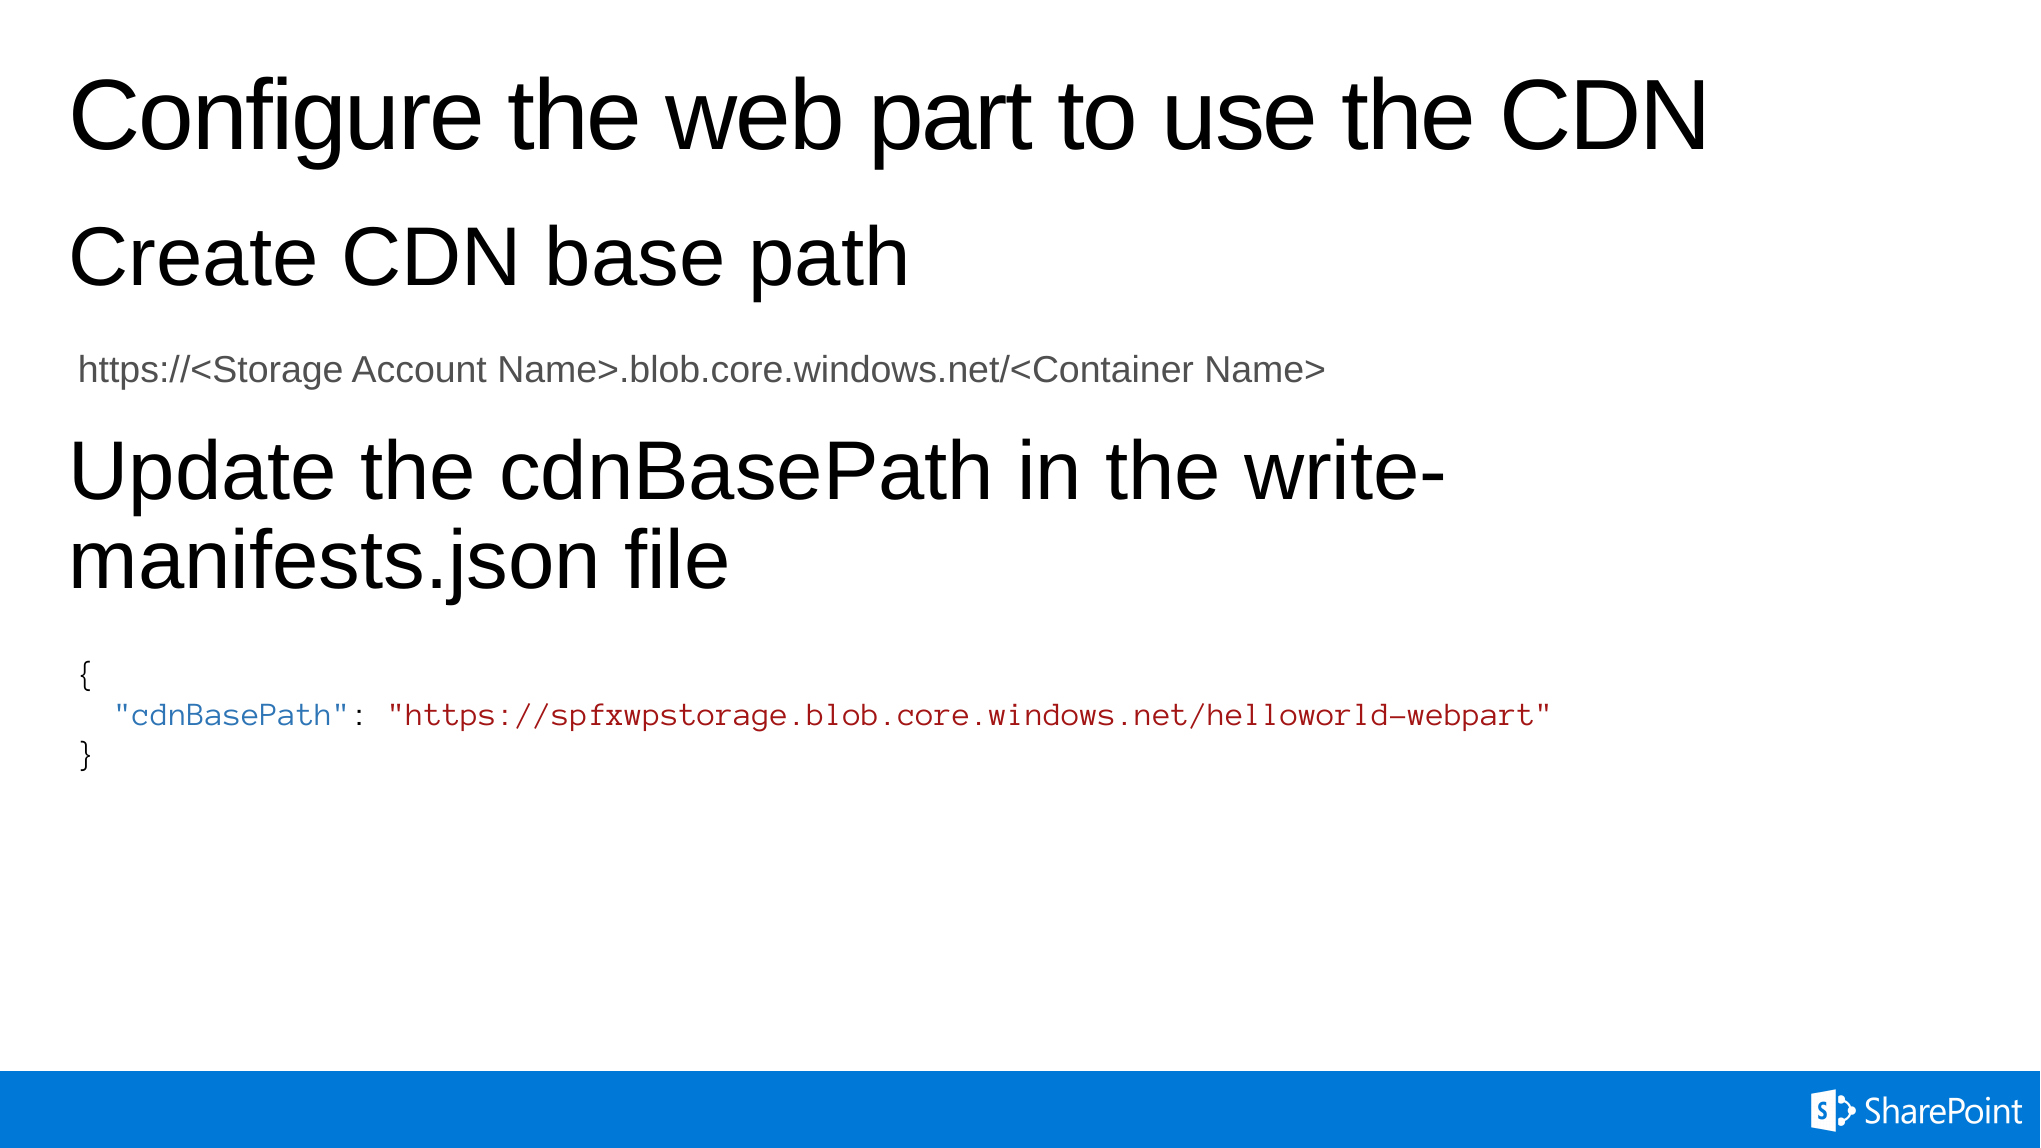

# Configure the web part to use the CDN
Create CDN base path

Update the cdnBasePath in the write-manifests.json file

https://<Storage Account Name>.blob.core.windows.net/<Container Name>
{
  "cdnBasePath": "https://spfxwpstorage.blob.core.windows.net/helloworld-webpart"
}